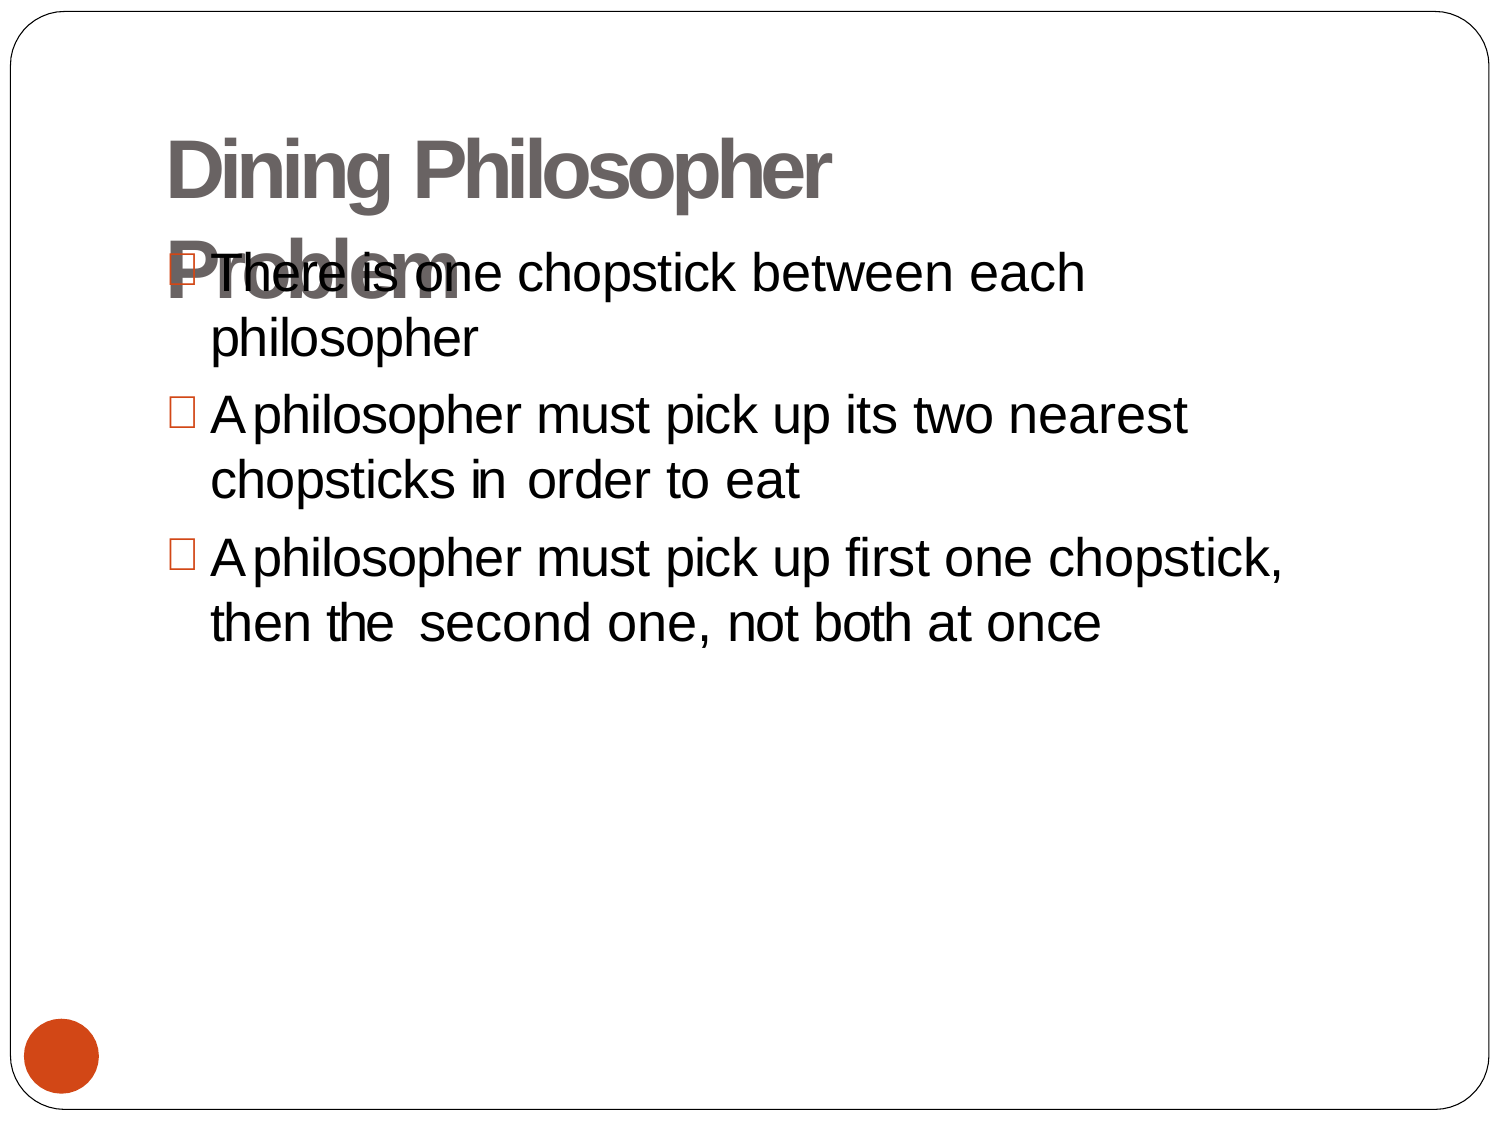

# Dining Philosopher Problem
There is one chopstick between each philosopher
A philosopher must pick up its two nearest chopsticks in  order to eat
A philosopher must pick up first one chopstick, then the  second one, not both at once